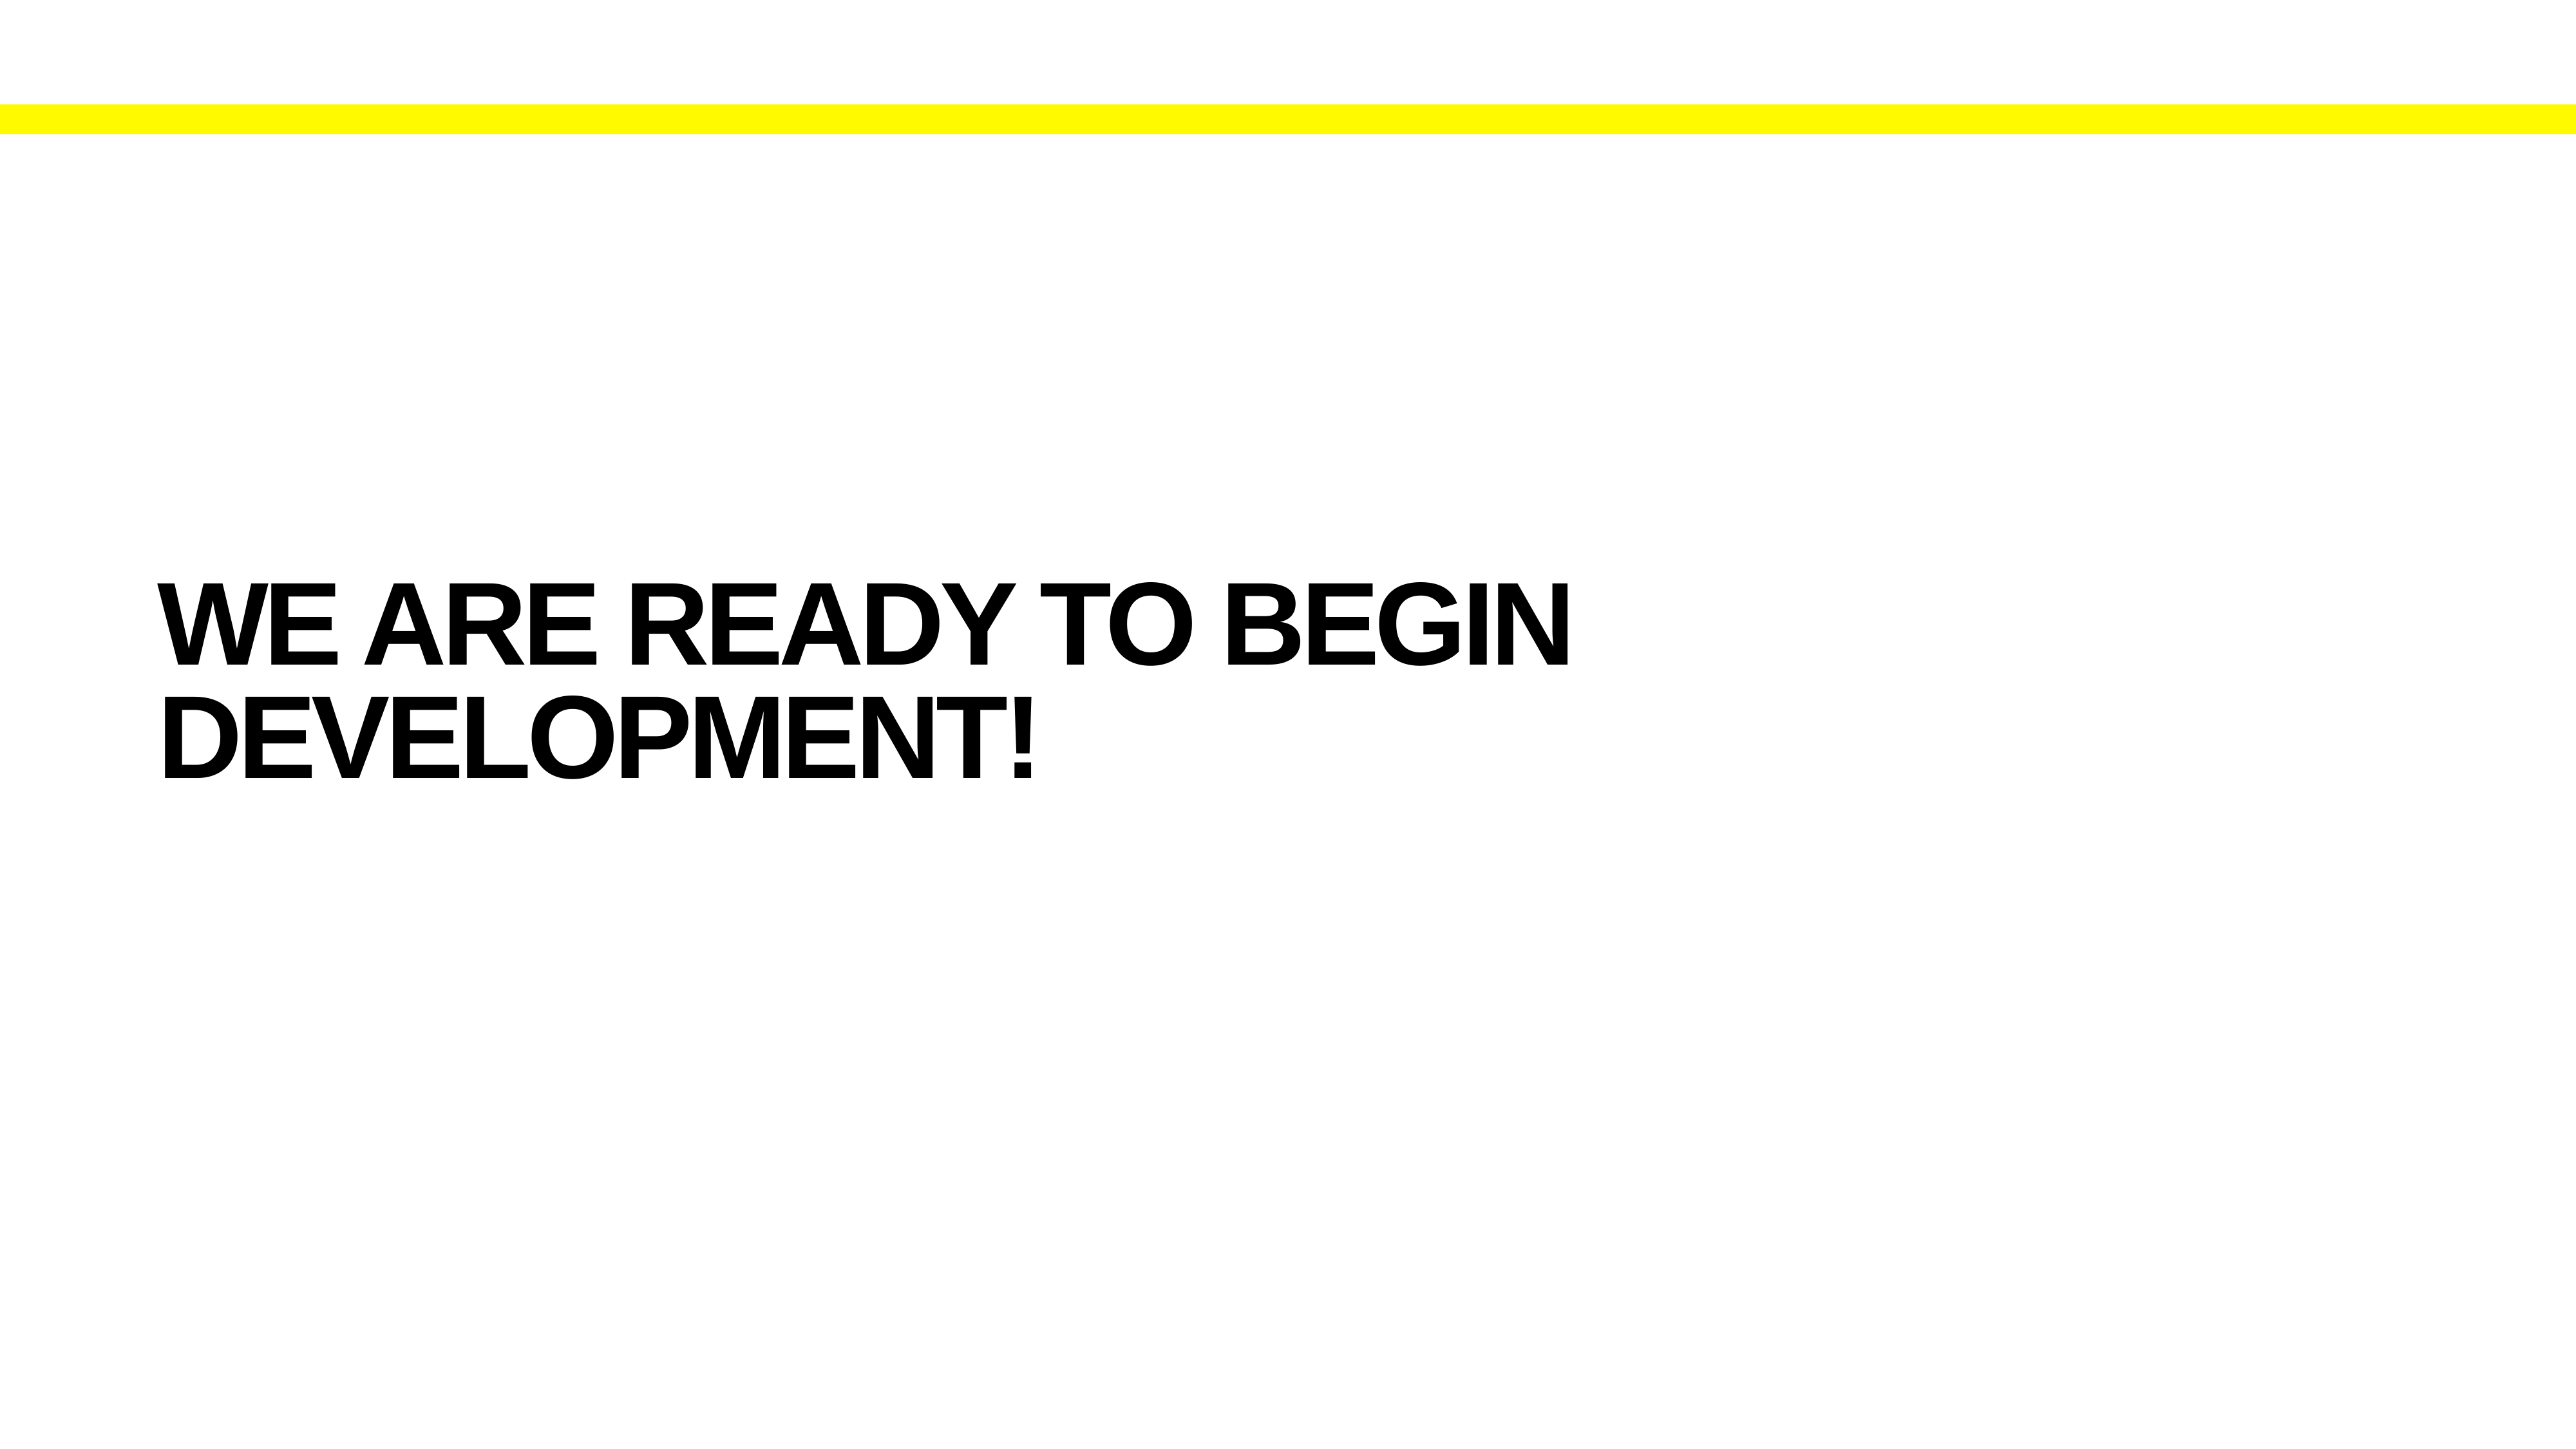

# We ARE READY TO BEGIN DEVELOPMENT!